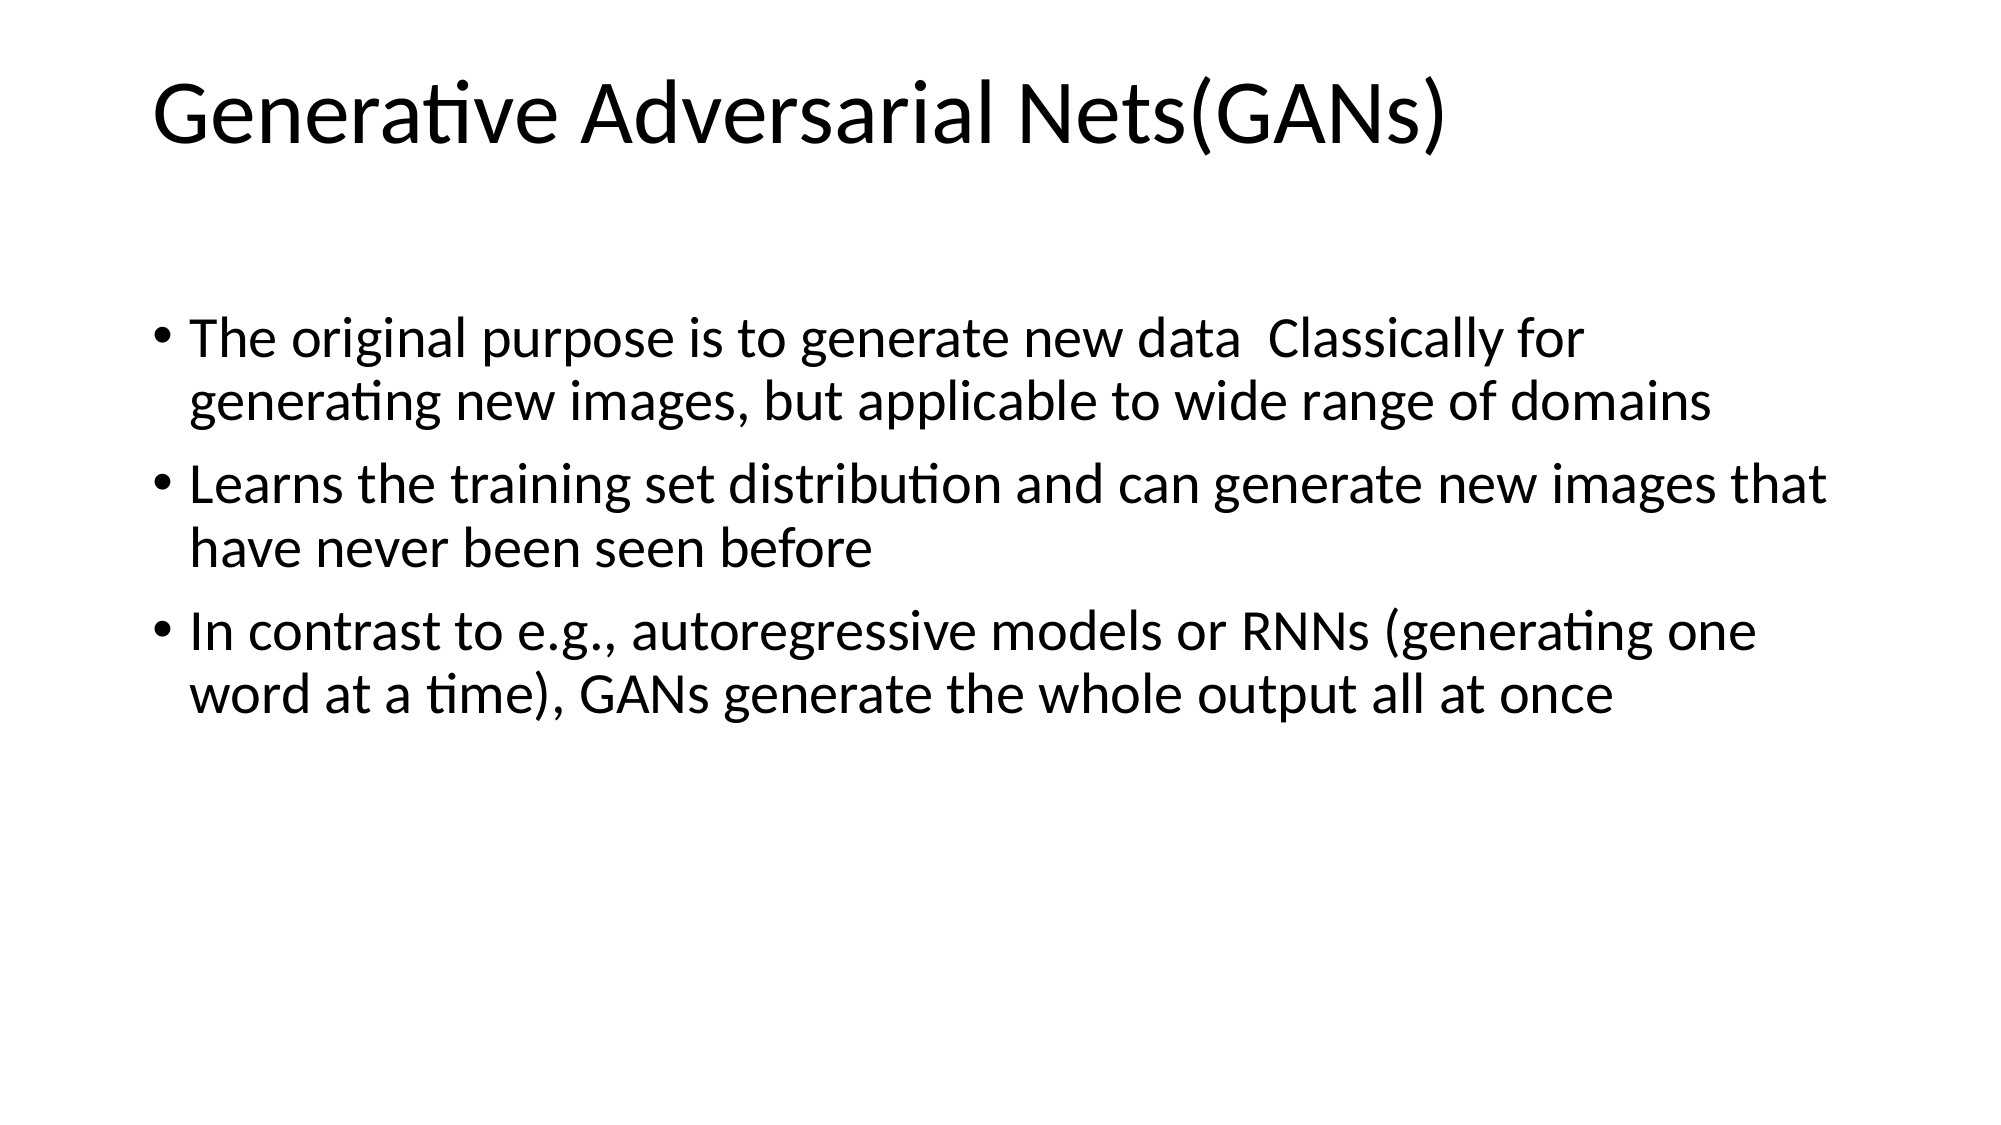

# Generative Adversarial Nets(GANs)
The original purpose is to generate new data  Classically for generating new images, but applicable to wide range of domains
Learns the training set distribution and can generate new images that have never been seen before
In contrast to e.g., autoregressive models or RNNs (generating one word at a time), GANs generate the whole output all at once